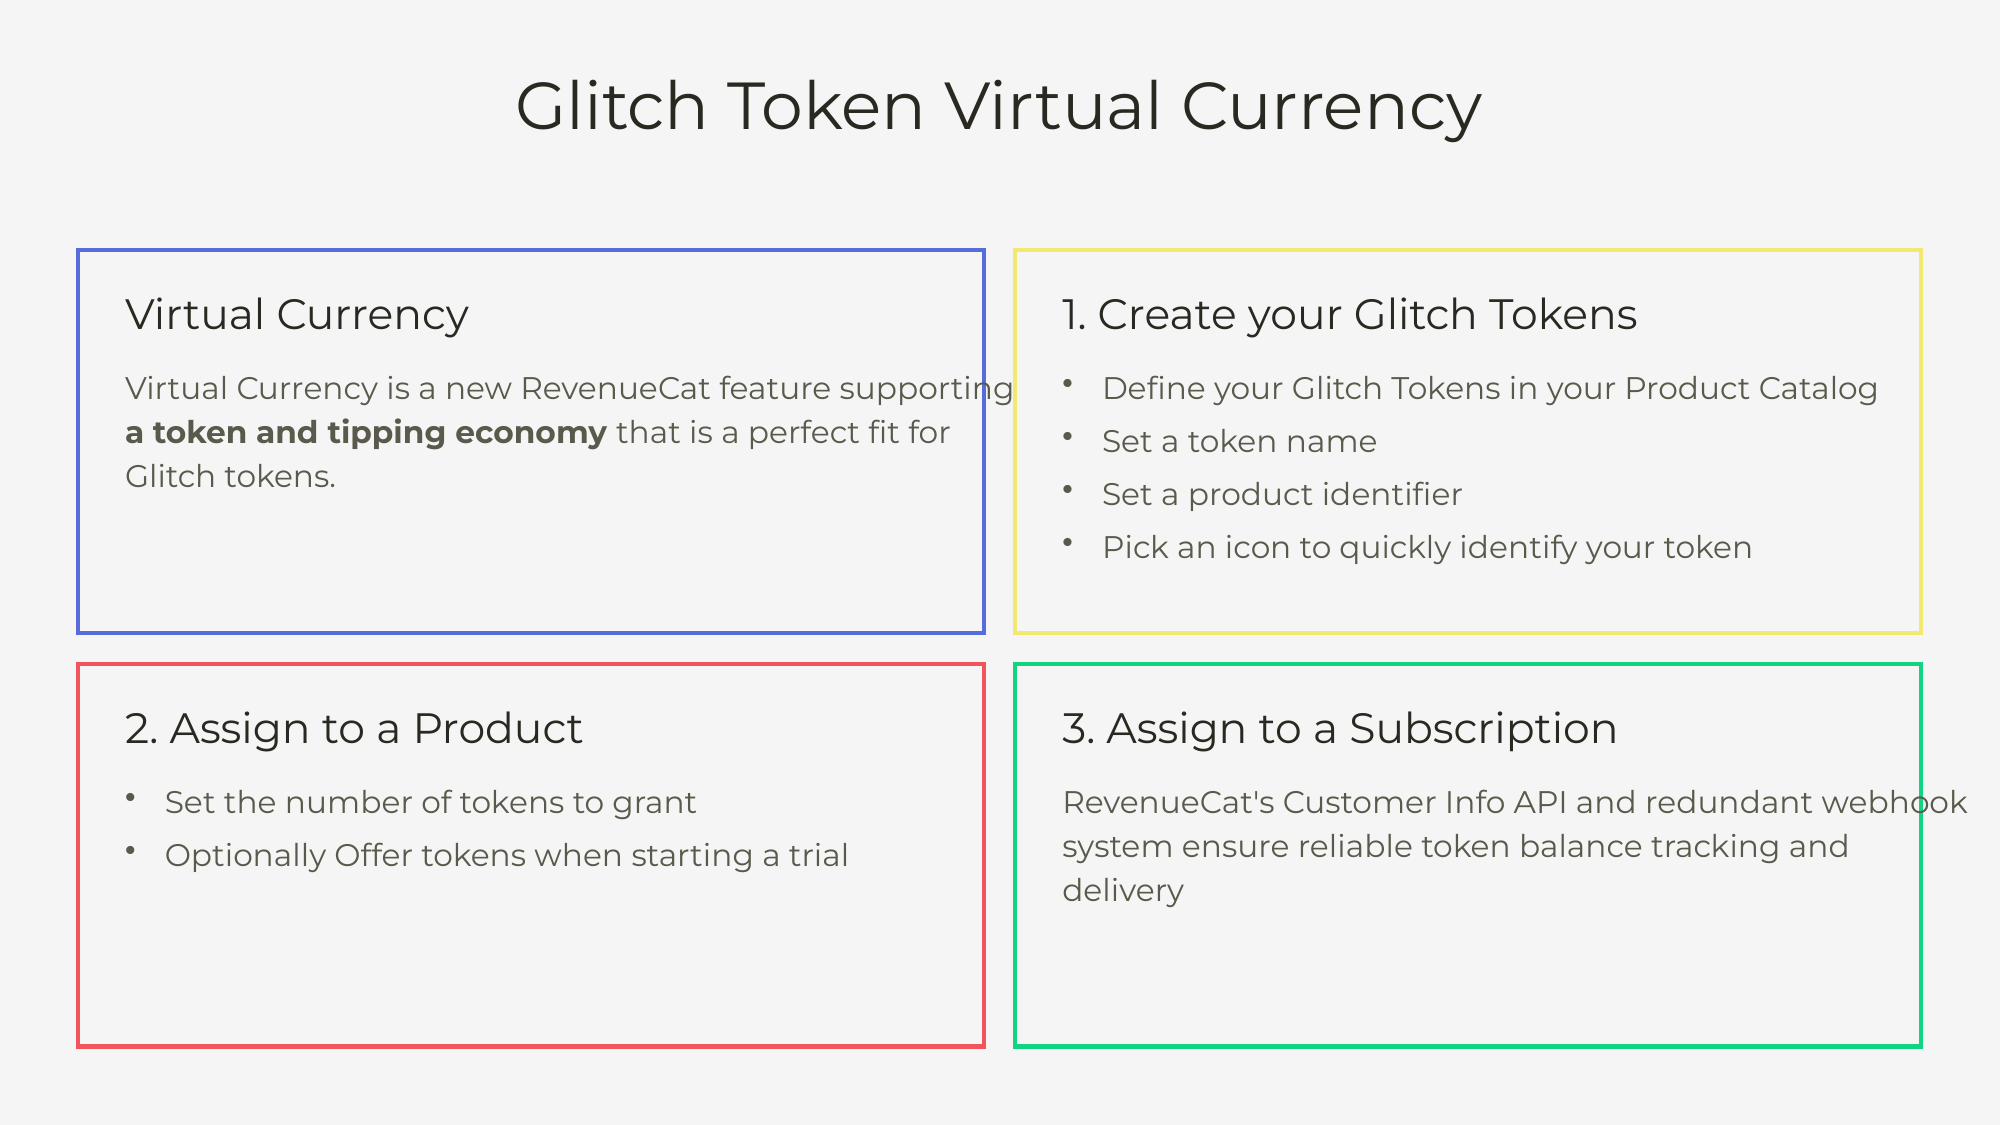

Glitch Token Virtual Currency

Virtual Currency
1. Create your Glitch Tokens
Virtual Currency is a new RevenueCat feature supporting a token and tipping economy that is a perfect fit for Glitch tokens.
Define your Glitch Tokens in your Product Catalog
Set a token name
Set a product identifier
Pick an icon to quickly identify your token

2. Assign to a Product
3. Assign to a Subscription
Set the number of tokens to grant
Optionally Offer tokens when starting a trial
RevenueCat's Customer Info API and redundant webhook system ensure reliable token balance tracking and delivery